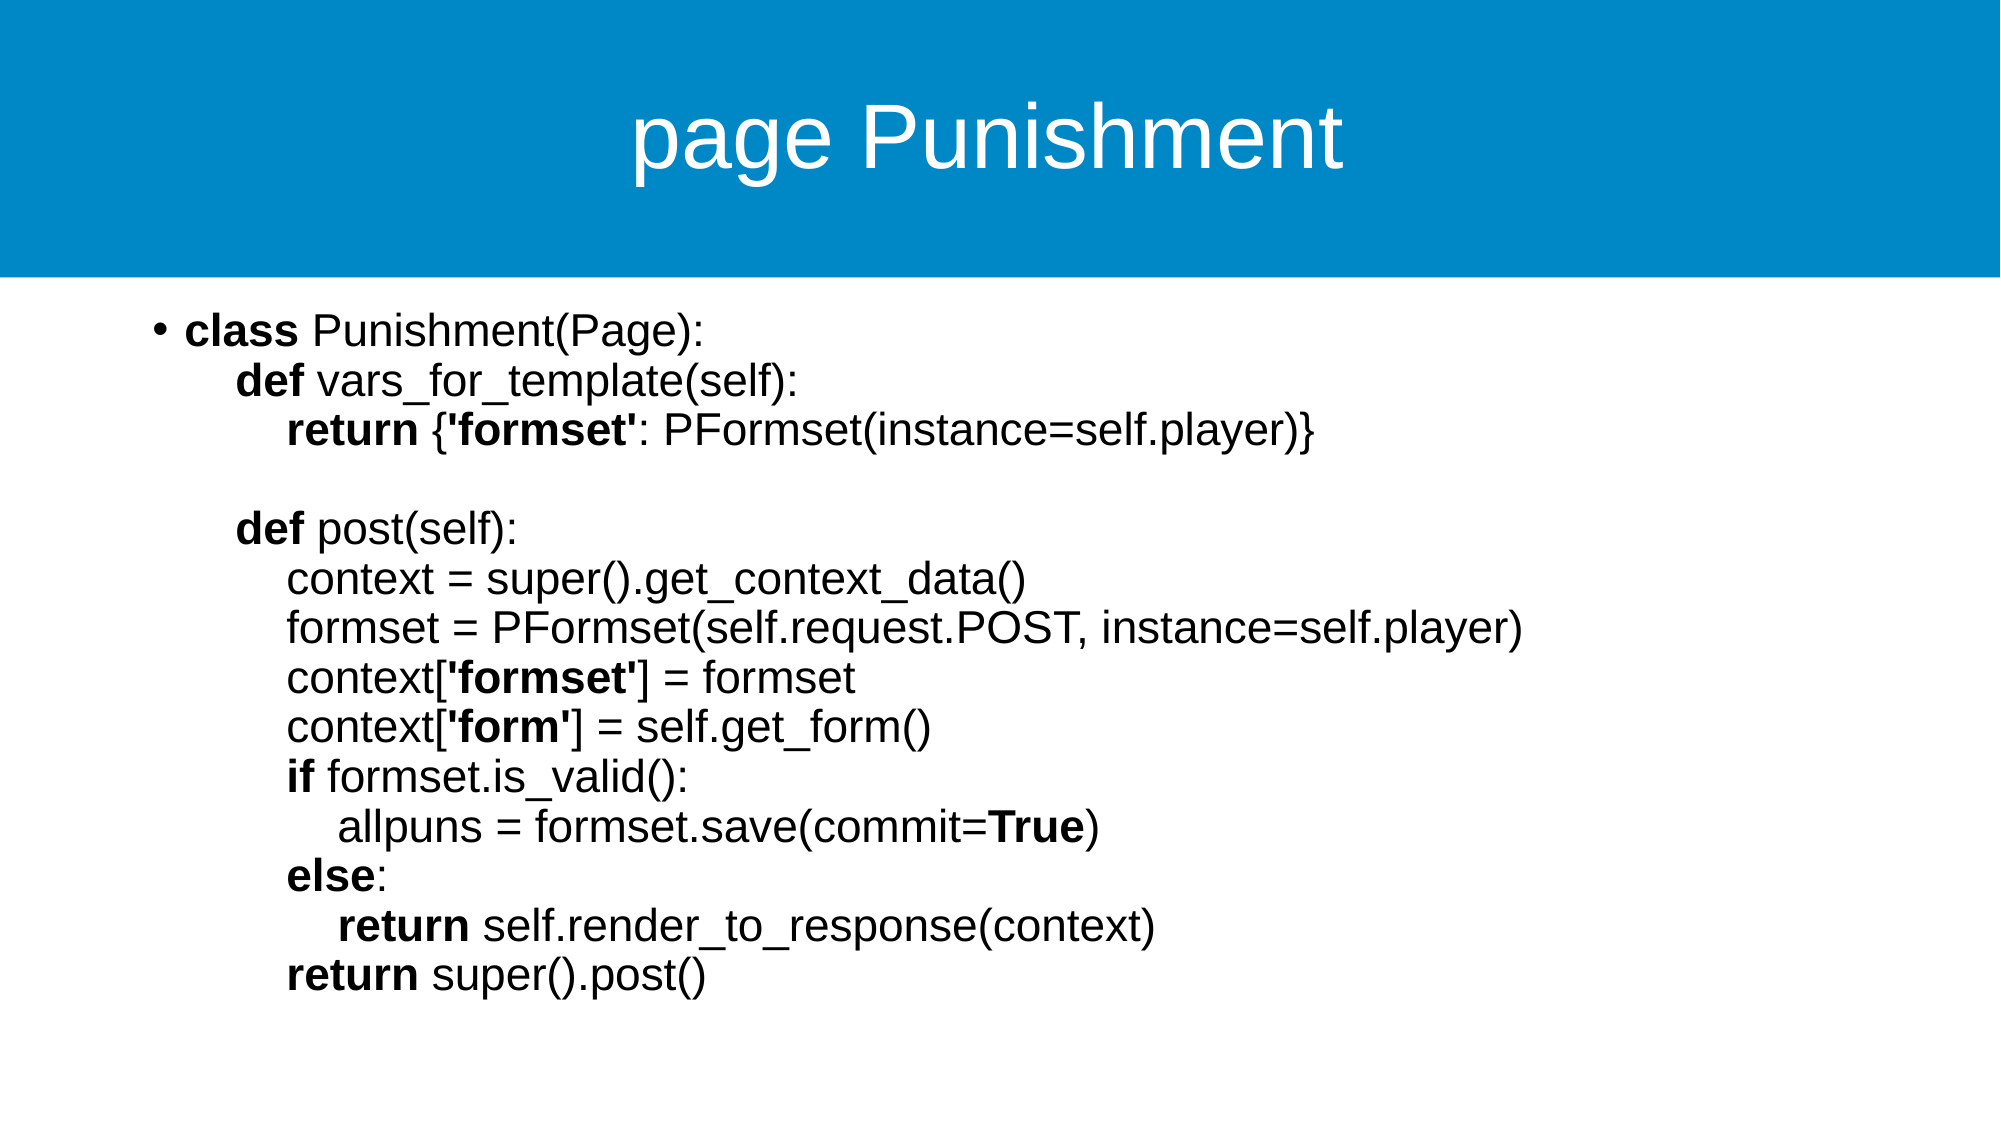

# page Punishment
class Punishment(Page):
    def vars_for_template(self):
        return {'formset': PFormset(instance=self.player)}
    def post(self):
        context = super().get_context_data()
        formset = PFormset(self.request.POST, instance=self.player)
        context['formset'] = formset
        context['form'] = self.get_form()
        if formset.is_valid():
            allpuns = formset.save(commit=True)
        else:
            return self.render_to_response(context)
        return super().post()